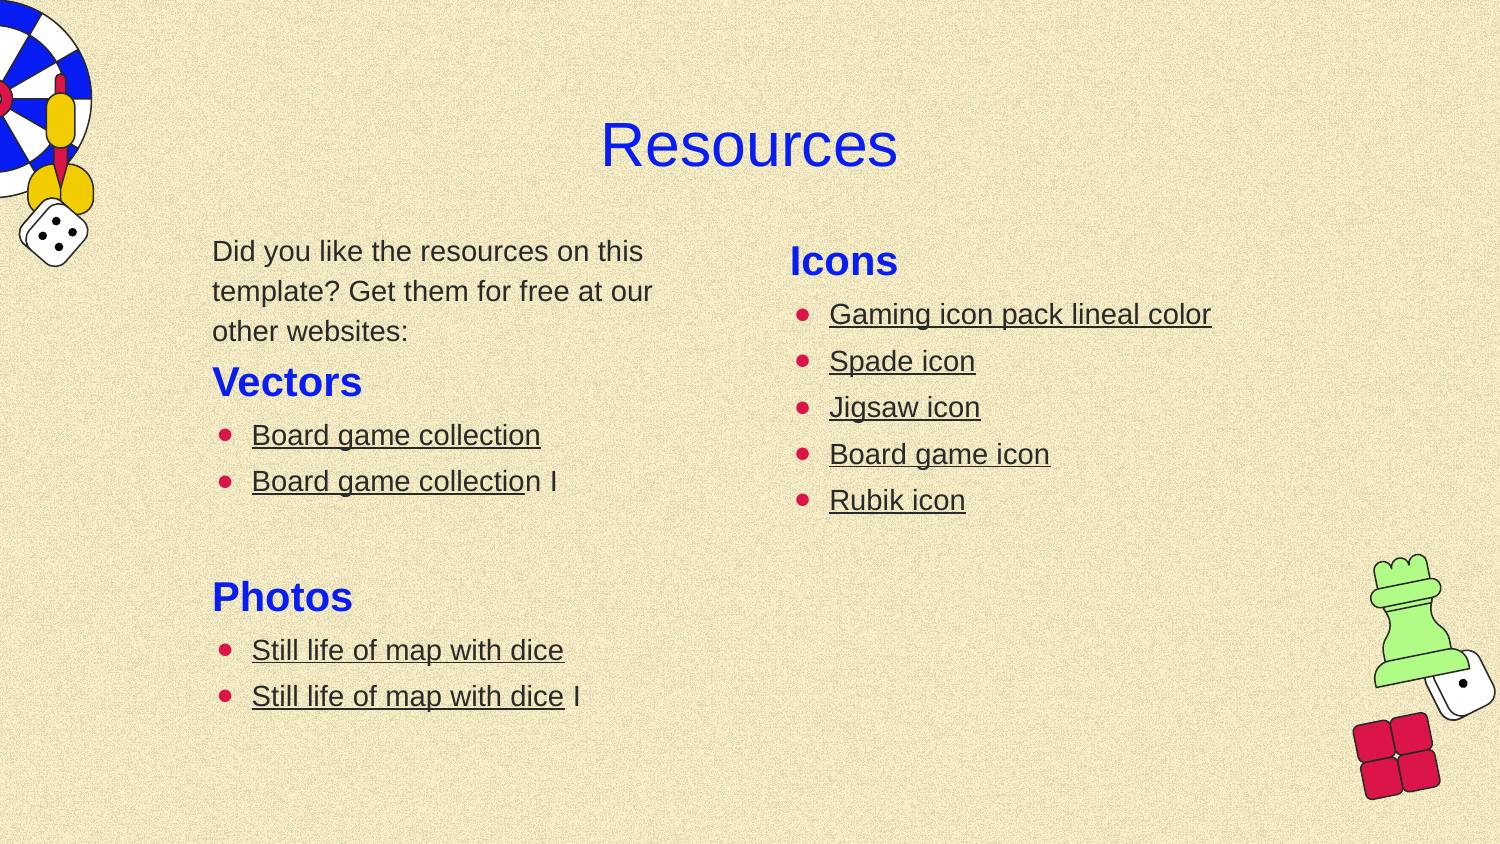

# Resources
Did you like the resources on this template? Get them for free at our other websites:
Vectors
Board game collection
Board game collection I

Photos
Still life of map with dice
Still life of map with dice I

Icons
Gaming icon pack lineal color
Spade icon
Jigsaw icon
Board game icon
Rubik icon